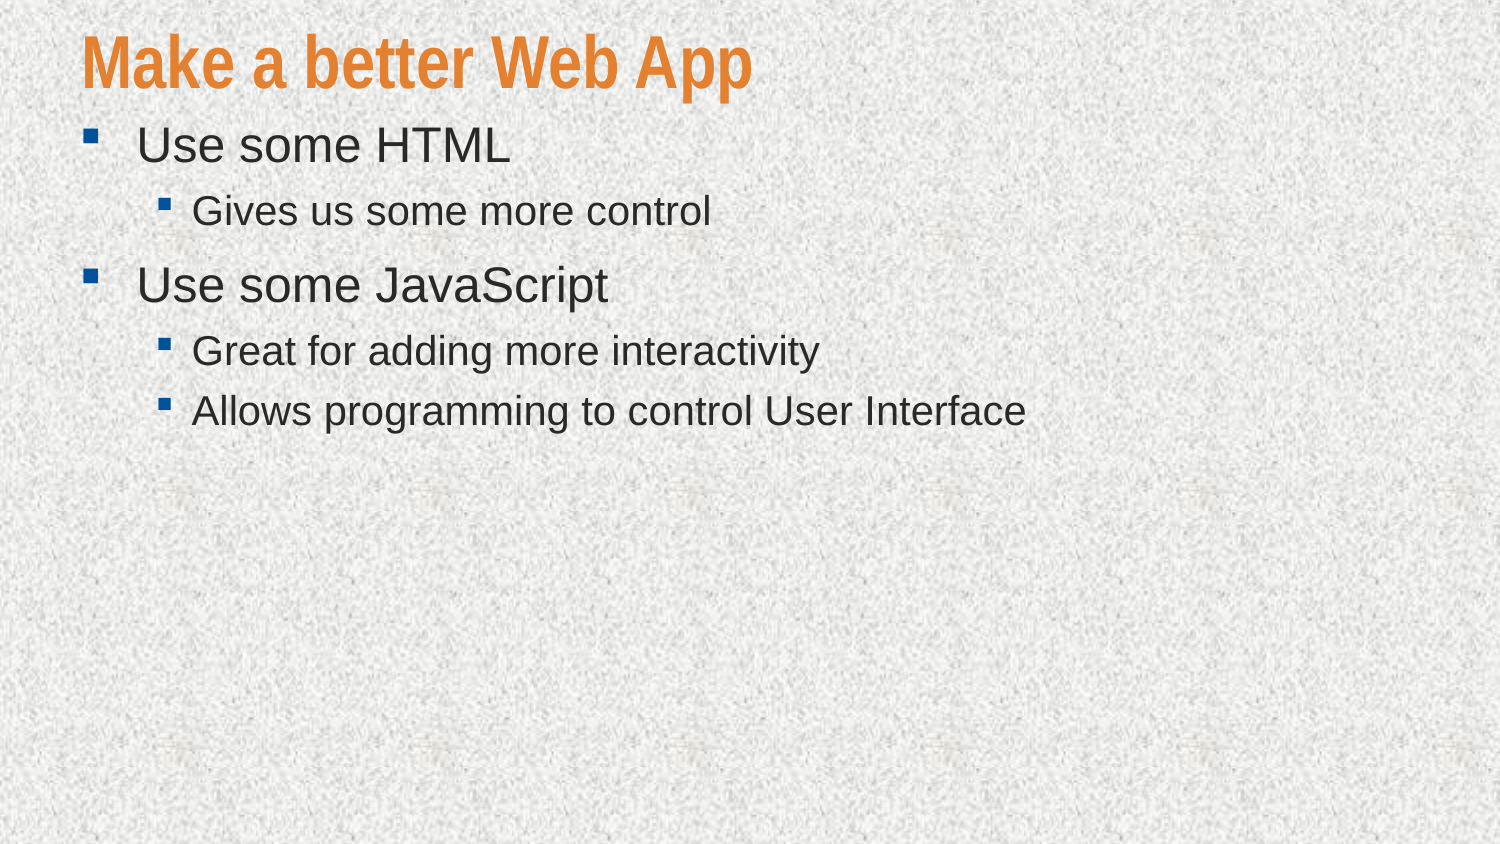

# Make a better Web App
Use some HTML
Gives us some more control
Use some JavaScript
Great for adding more interactivity
Allows programming to control User Interface